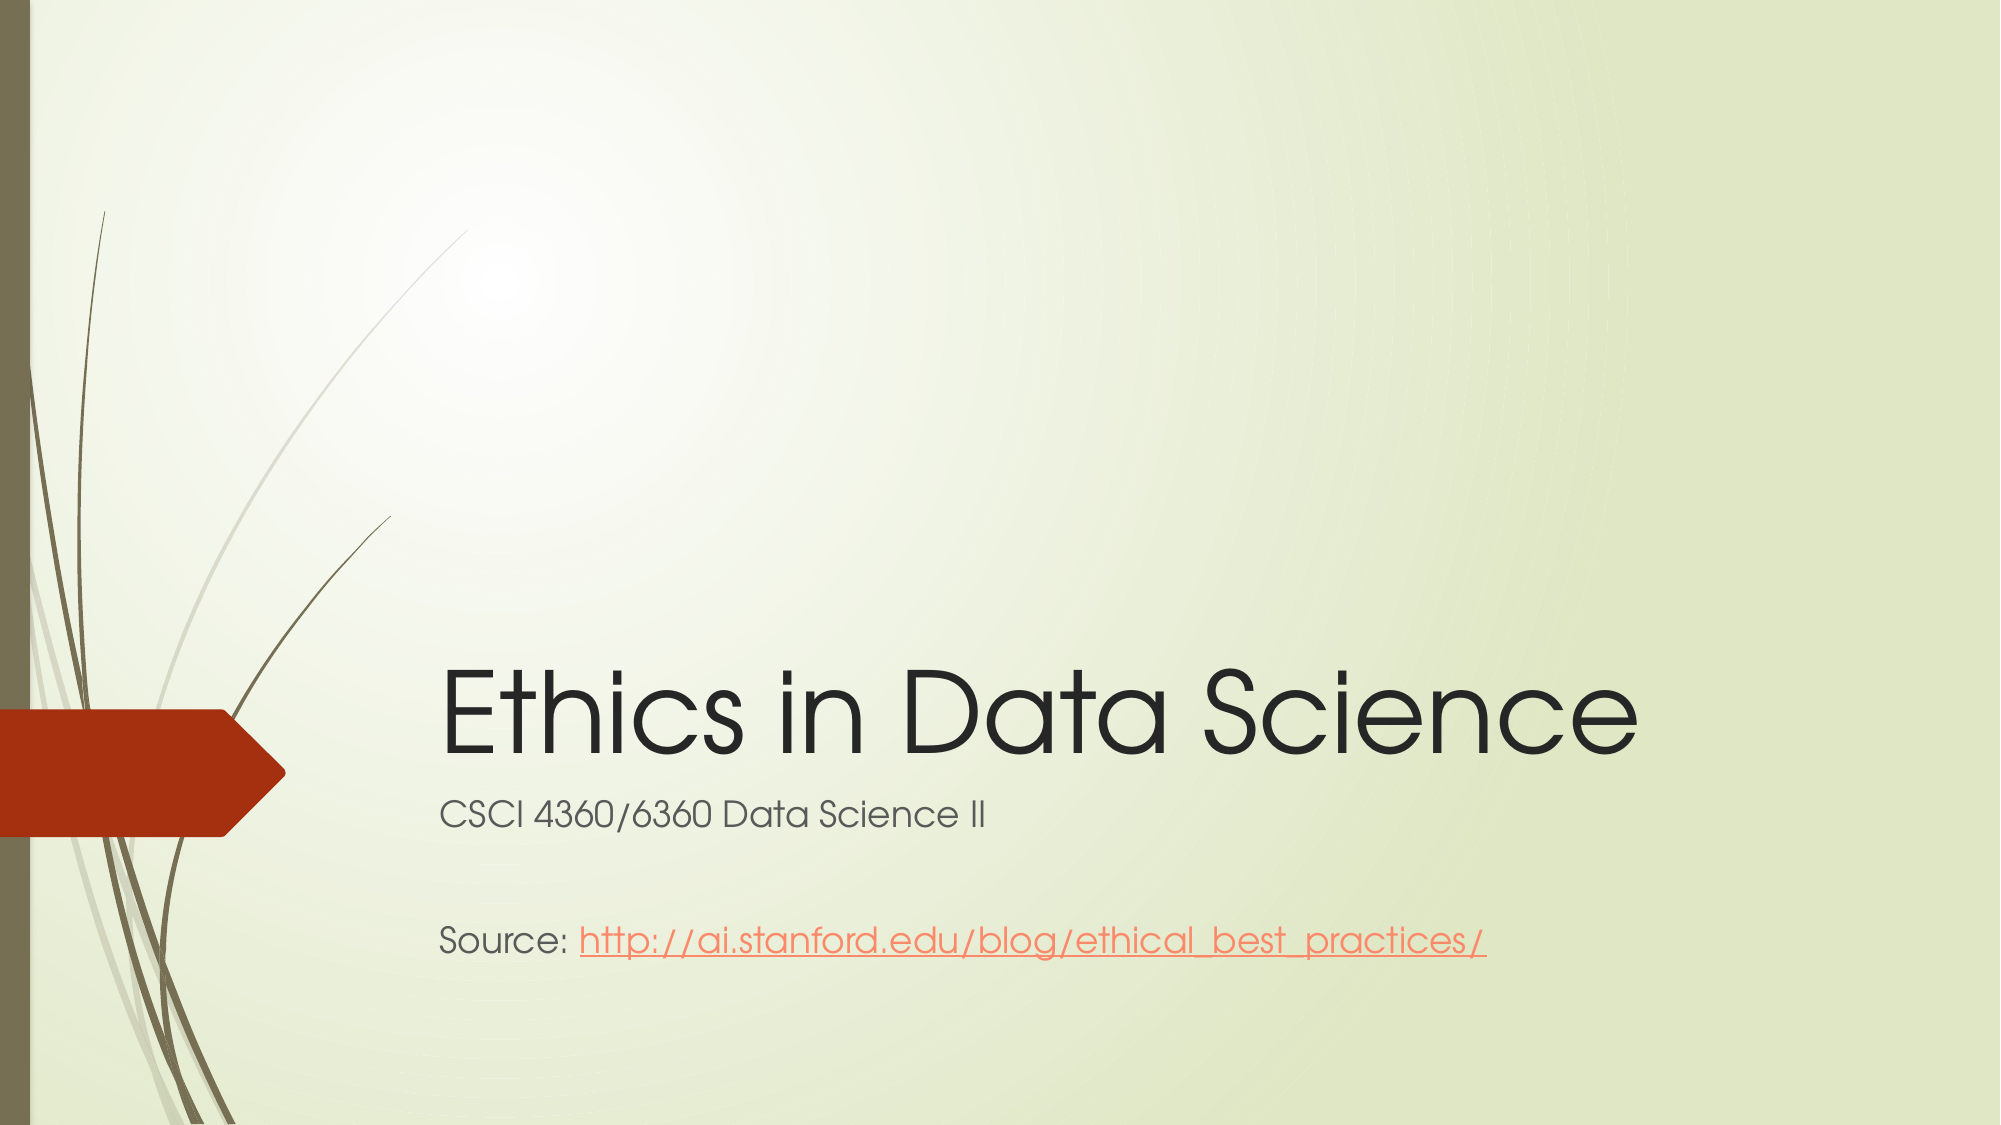

# Ethics in Data Science
CSCI 4360/6360 Data Science II

Source: http://ai.stanford.edu/blog/ethical_best_practices/